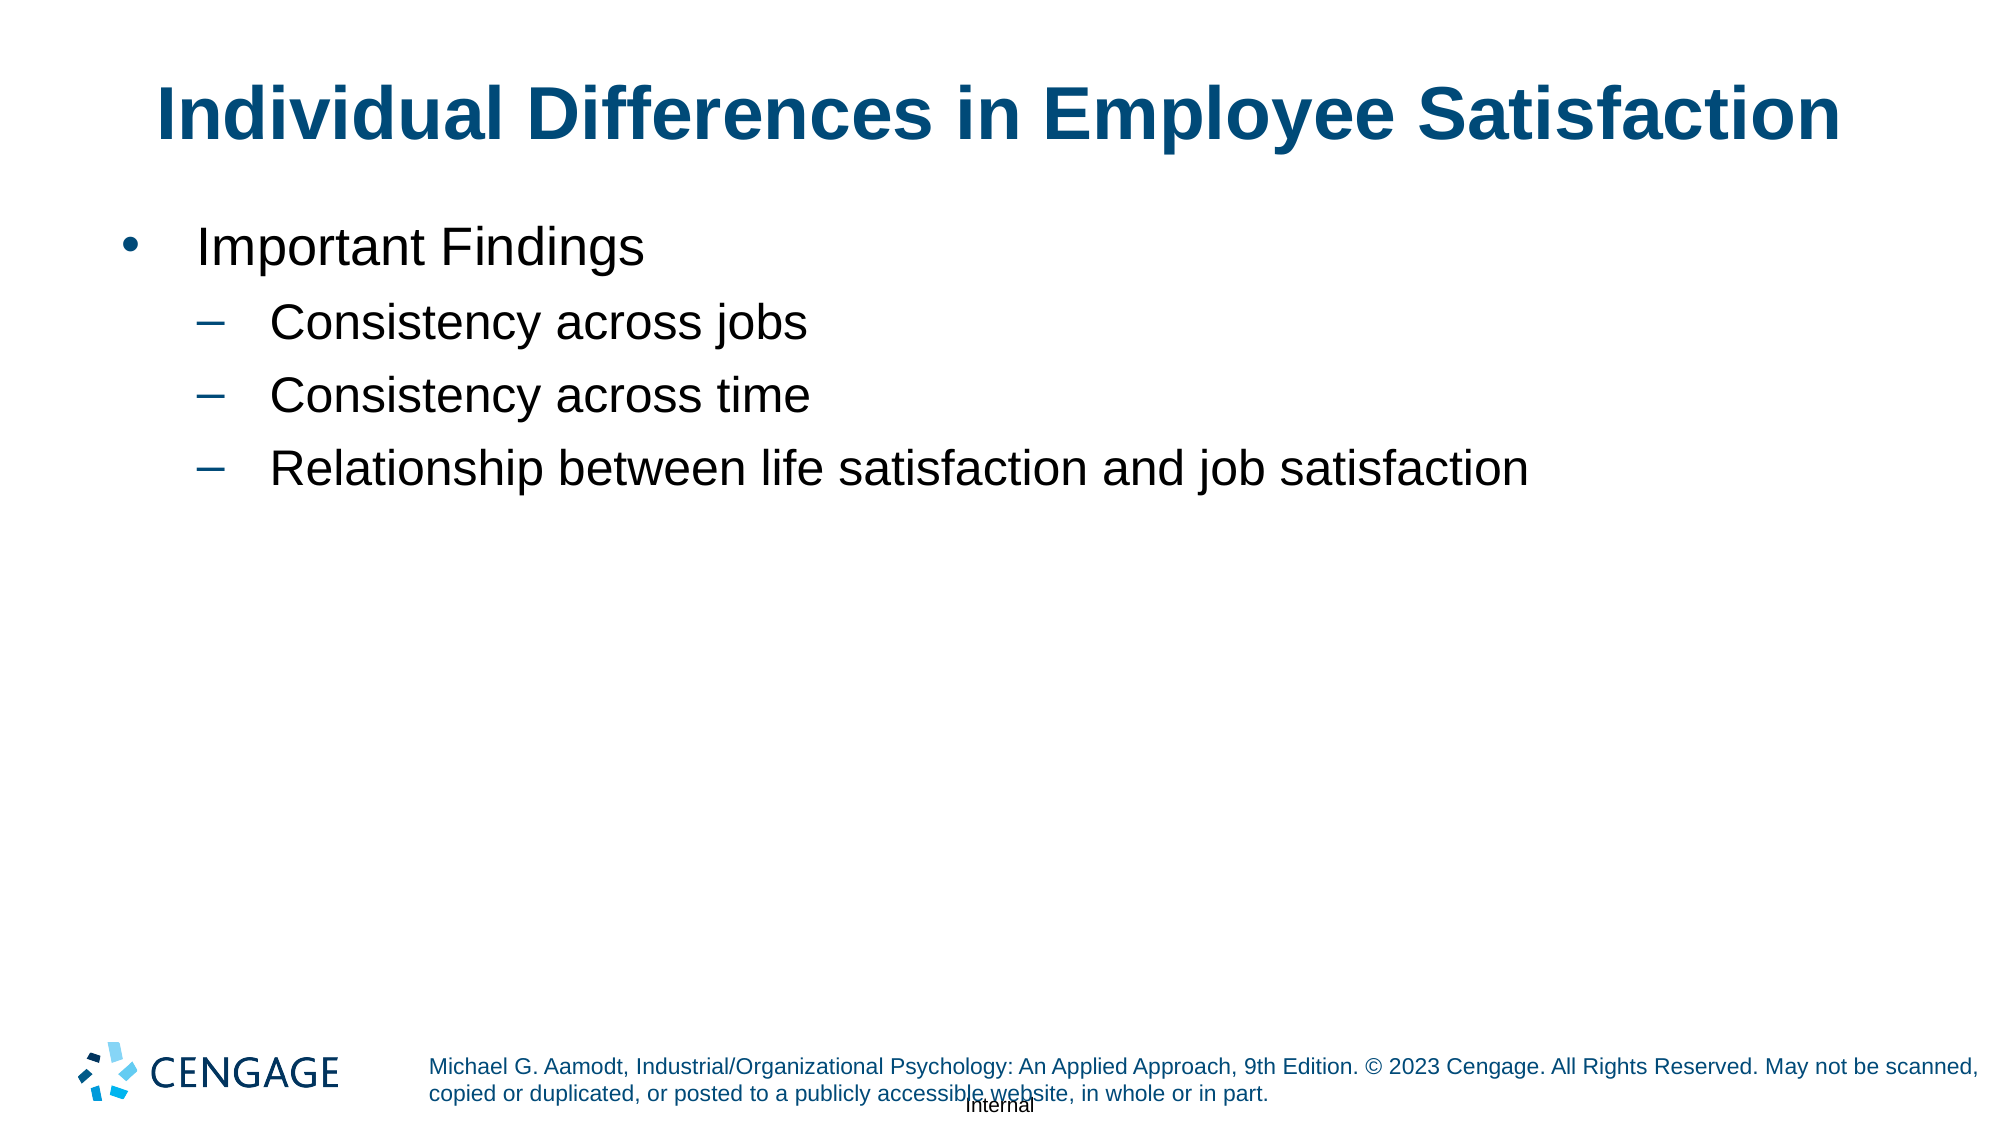

# Individual Differences in Employee Satisfaction
Important Findings
Consistency across jobs
Consistency across time
Relationship between life satisfaction and job satisfaction